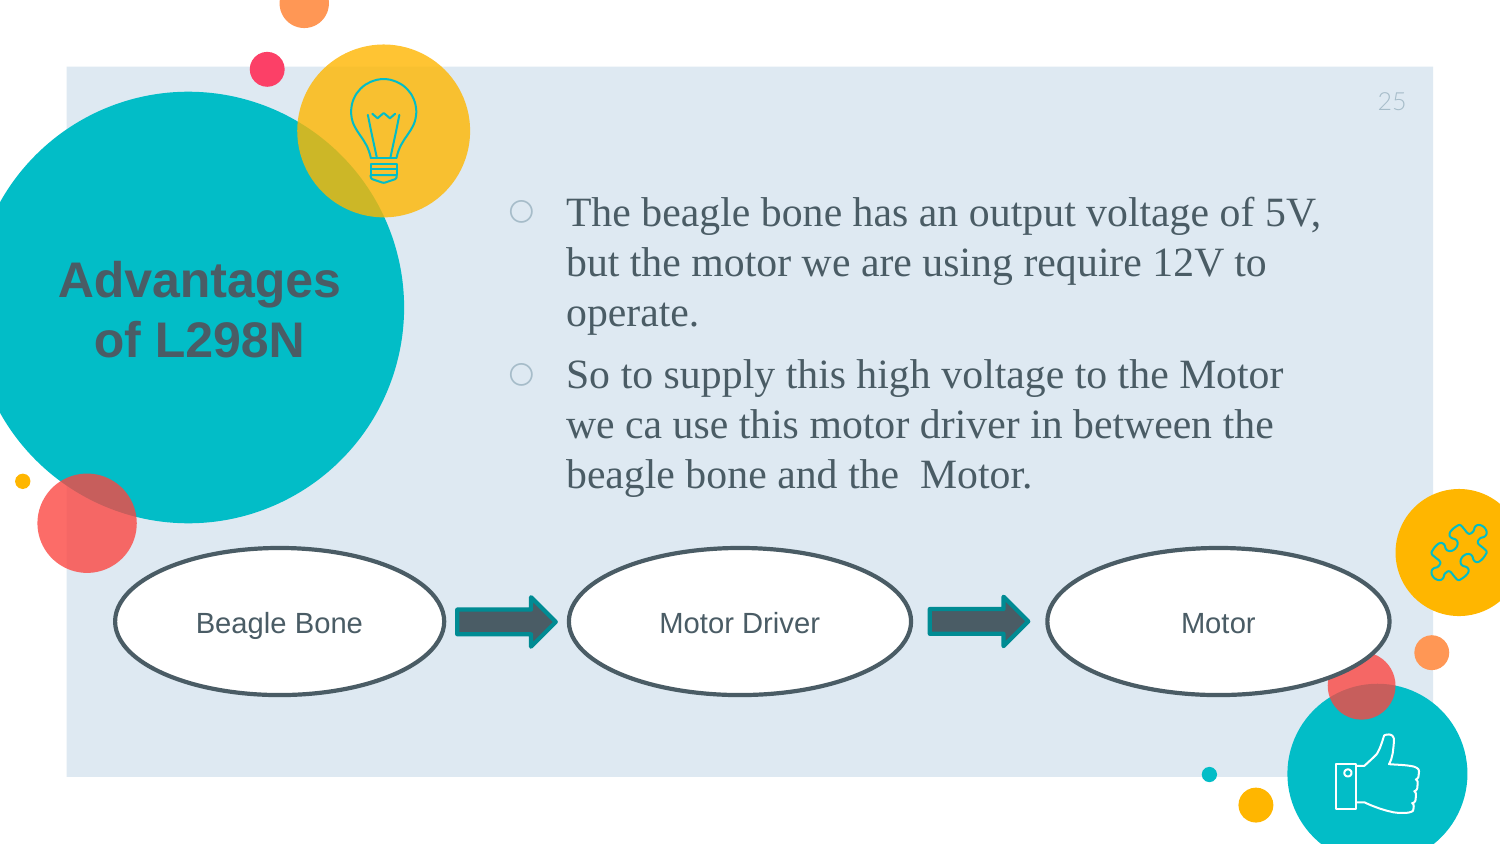

25
# Advantages of L298N
The beagle bone has an output voltage of 5V, but the motor we are using require 12V to operate.
So to supply this high voltage to the Motor we ca use this motor driver in between the beagle bone and the  Motor.

Beagle Bone
Motor Driver
Motor